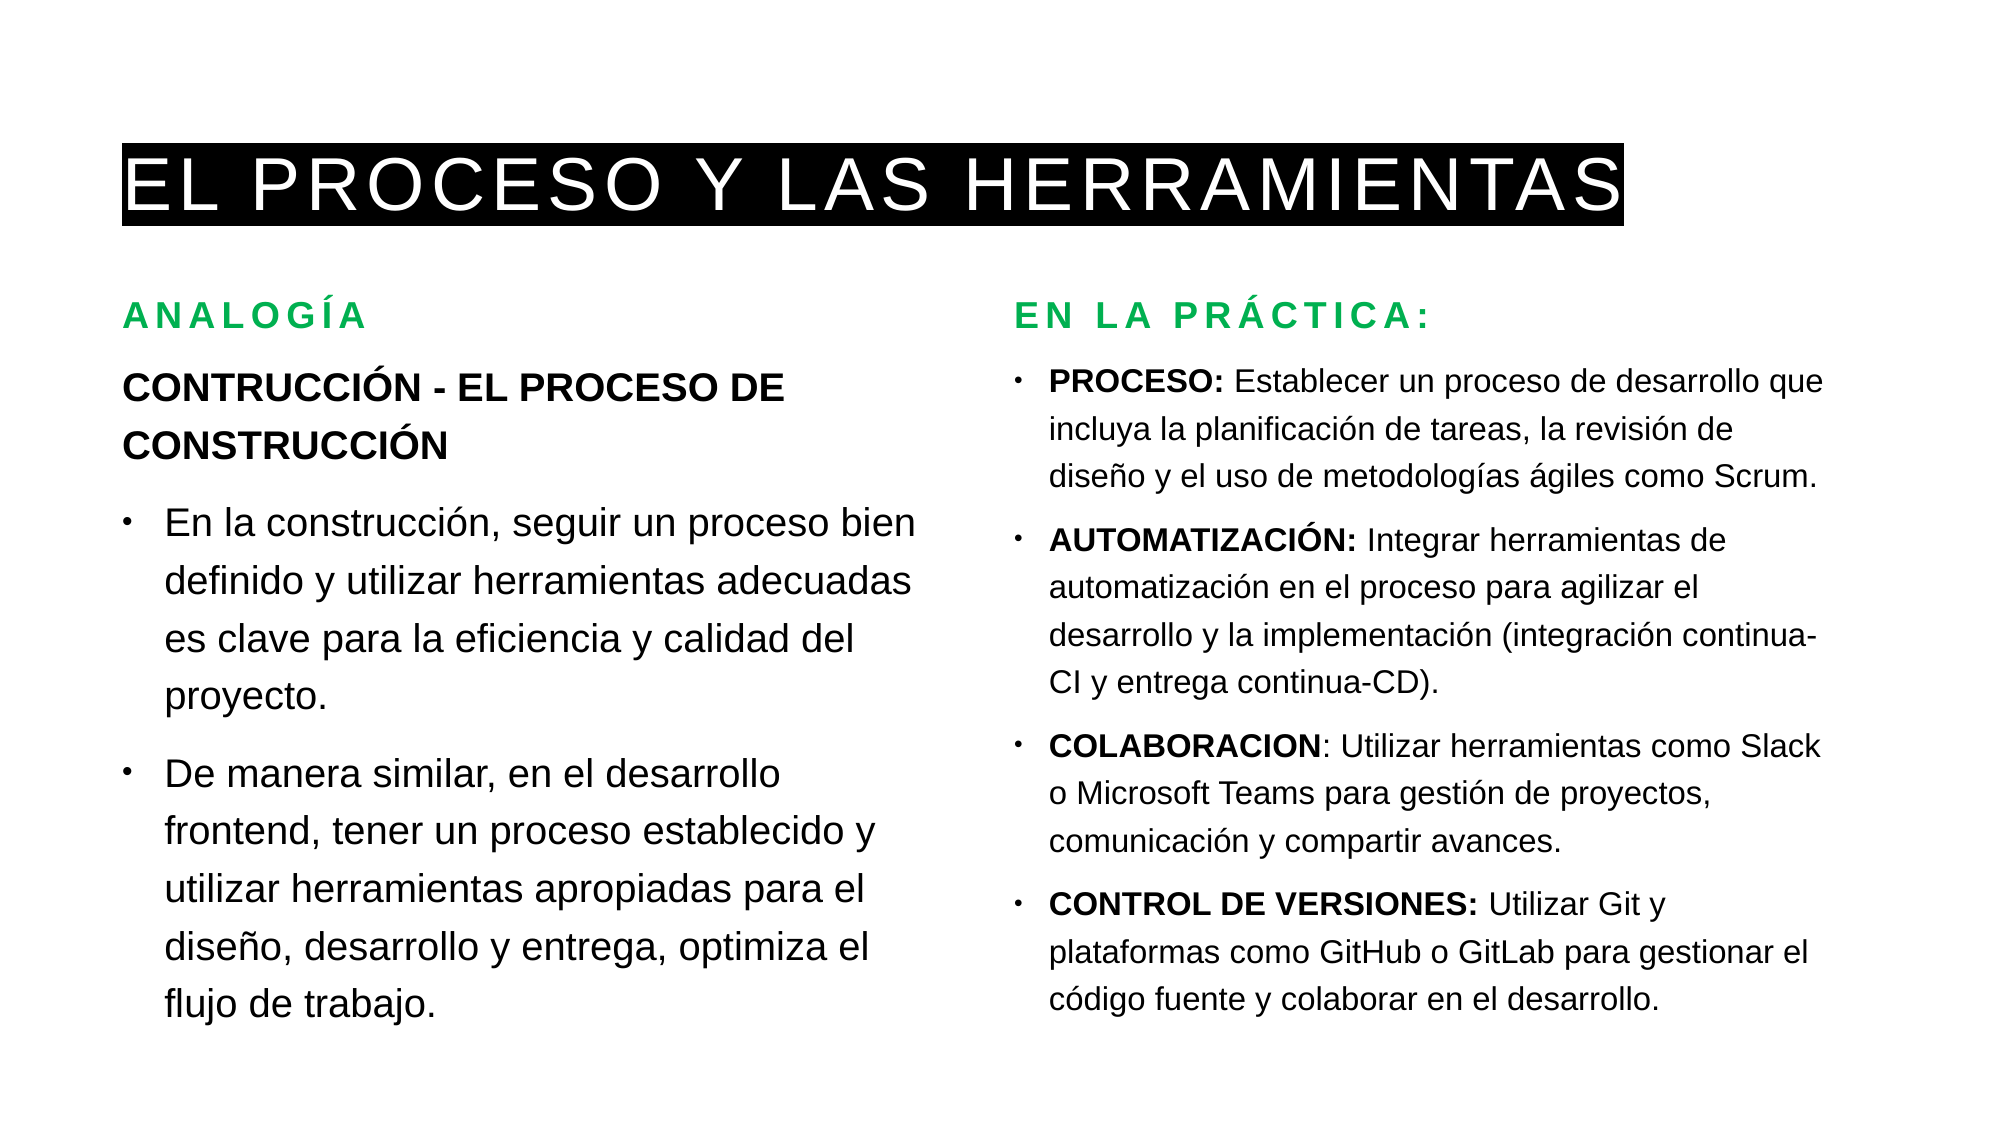

# El proceso y las herramientas
ANALOGÍA
EN LA PRÁCTICA:
CONTRUCCIÓN - EL PROCESO DE CONSTRUCCIÓN
En la construcción, seguir un proceso bien definido y utilizar herramientas adecuadas es clave para la eficiencia y calidad del proyecto.
De manera similar, en el desarrollo frontend, tener un proceso establecido y utilizar herramientas apropiadas para el diseño, desarrollo y entrega, optimiza el flujo de trabajo.
PROCESO: Establecer un proceso de desarrollo que incluya la planificación de tareas, la revisión de diseño y el uso de metodologías ágiles como Scrum.
AUTOMATIZACIÓN: Integrar herramientas de automatización en el proceso para agilizar el desarrollo y la implementación (integración continua-CI y entrega continua-CD).
COLABORACION: Utilizar herramientas como Slack o Microsoft Teams para gestión de proyectos, comunicación y compartir avances.
CONTROL DE VERSIONES: Utilizar Git y plataformas como GitHub o GitLab para gestionar el código fuente y colaborar en el desarrollo.